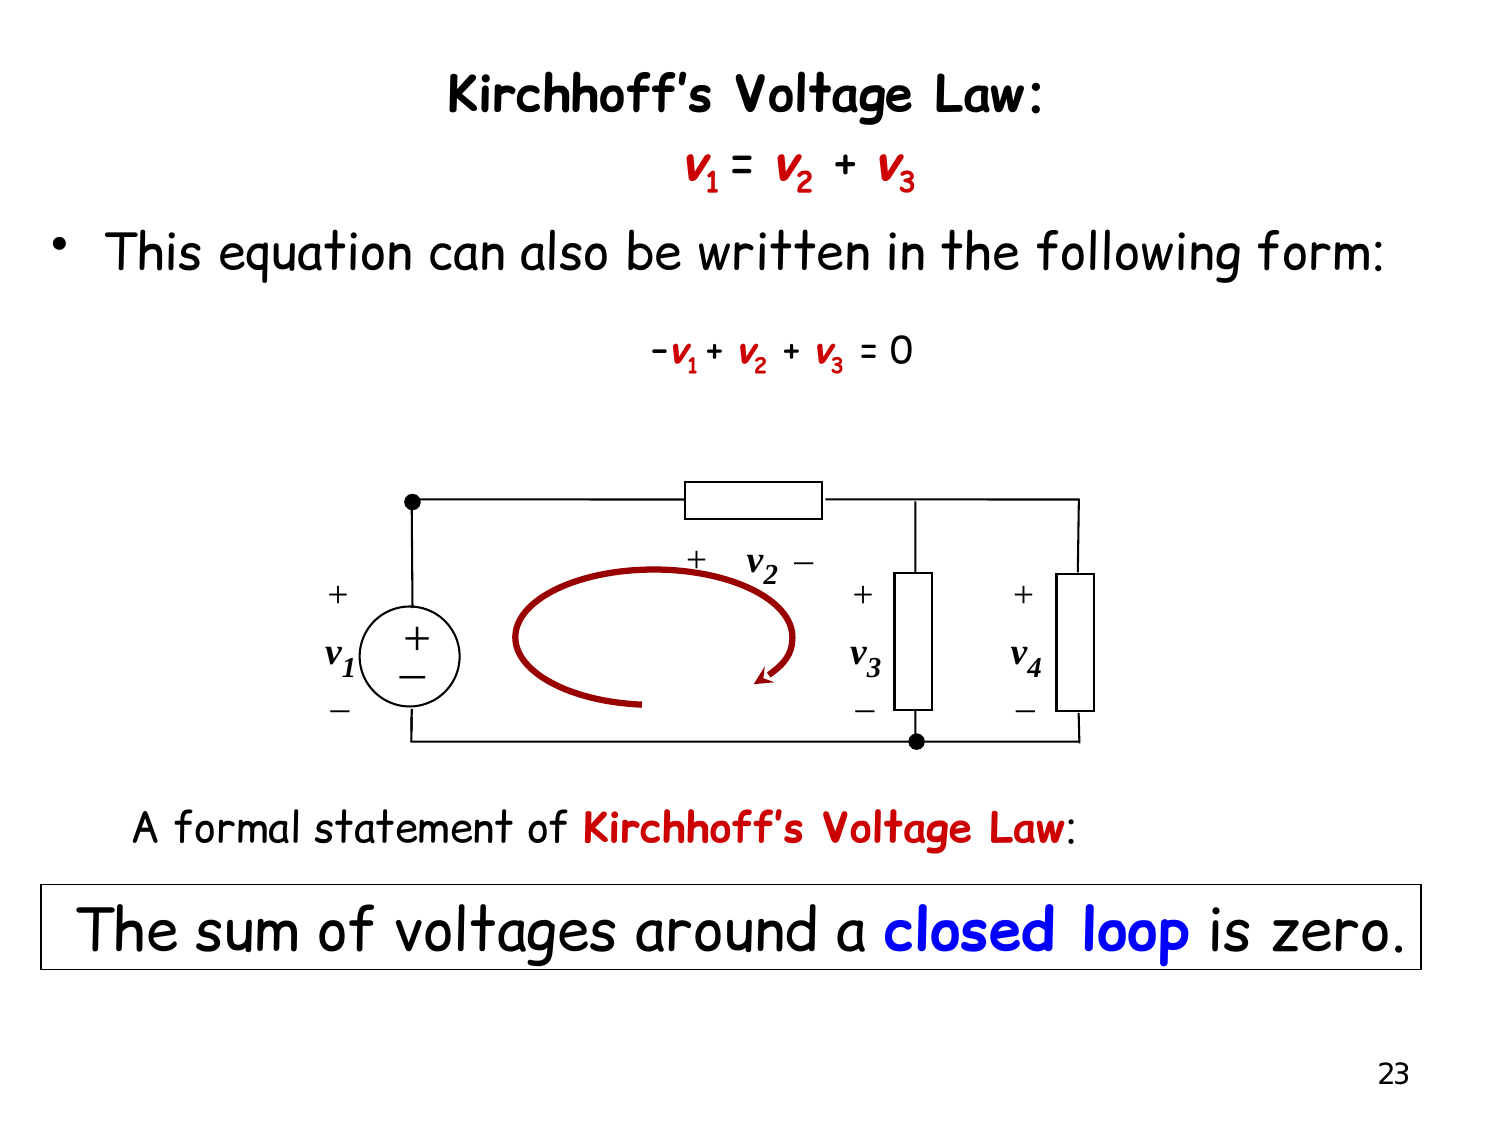

Kirchhoff’s Voltage Law:
    v1 = v2 + v3
 This equation can also be written in the following form:
 –v1 + v2 + v3  = 0

+    v2   –
+
v1
 –
+
v3
 –
+
v4
 –
+
_

A formal statement of Kirchhoff’s Voltage Law:
 The sum of voltages around a closed loop is zero.
23